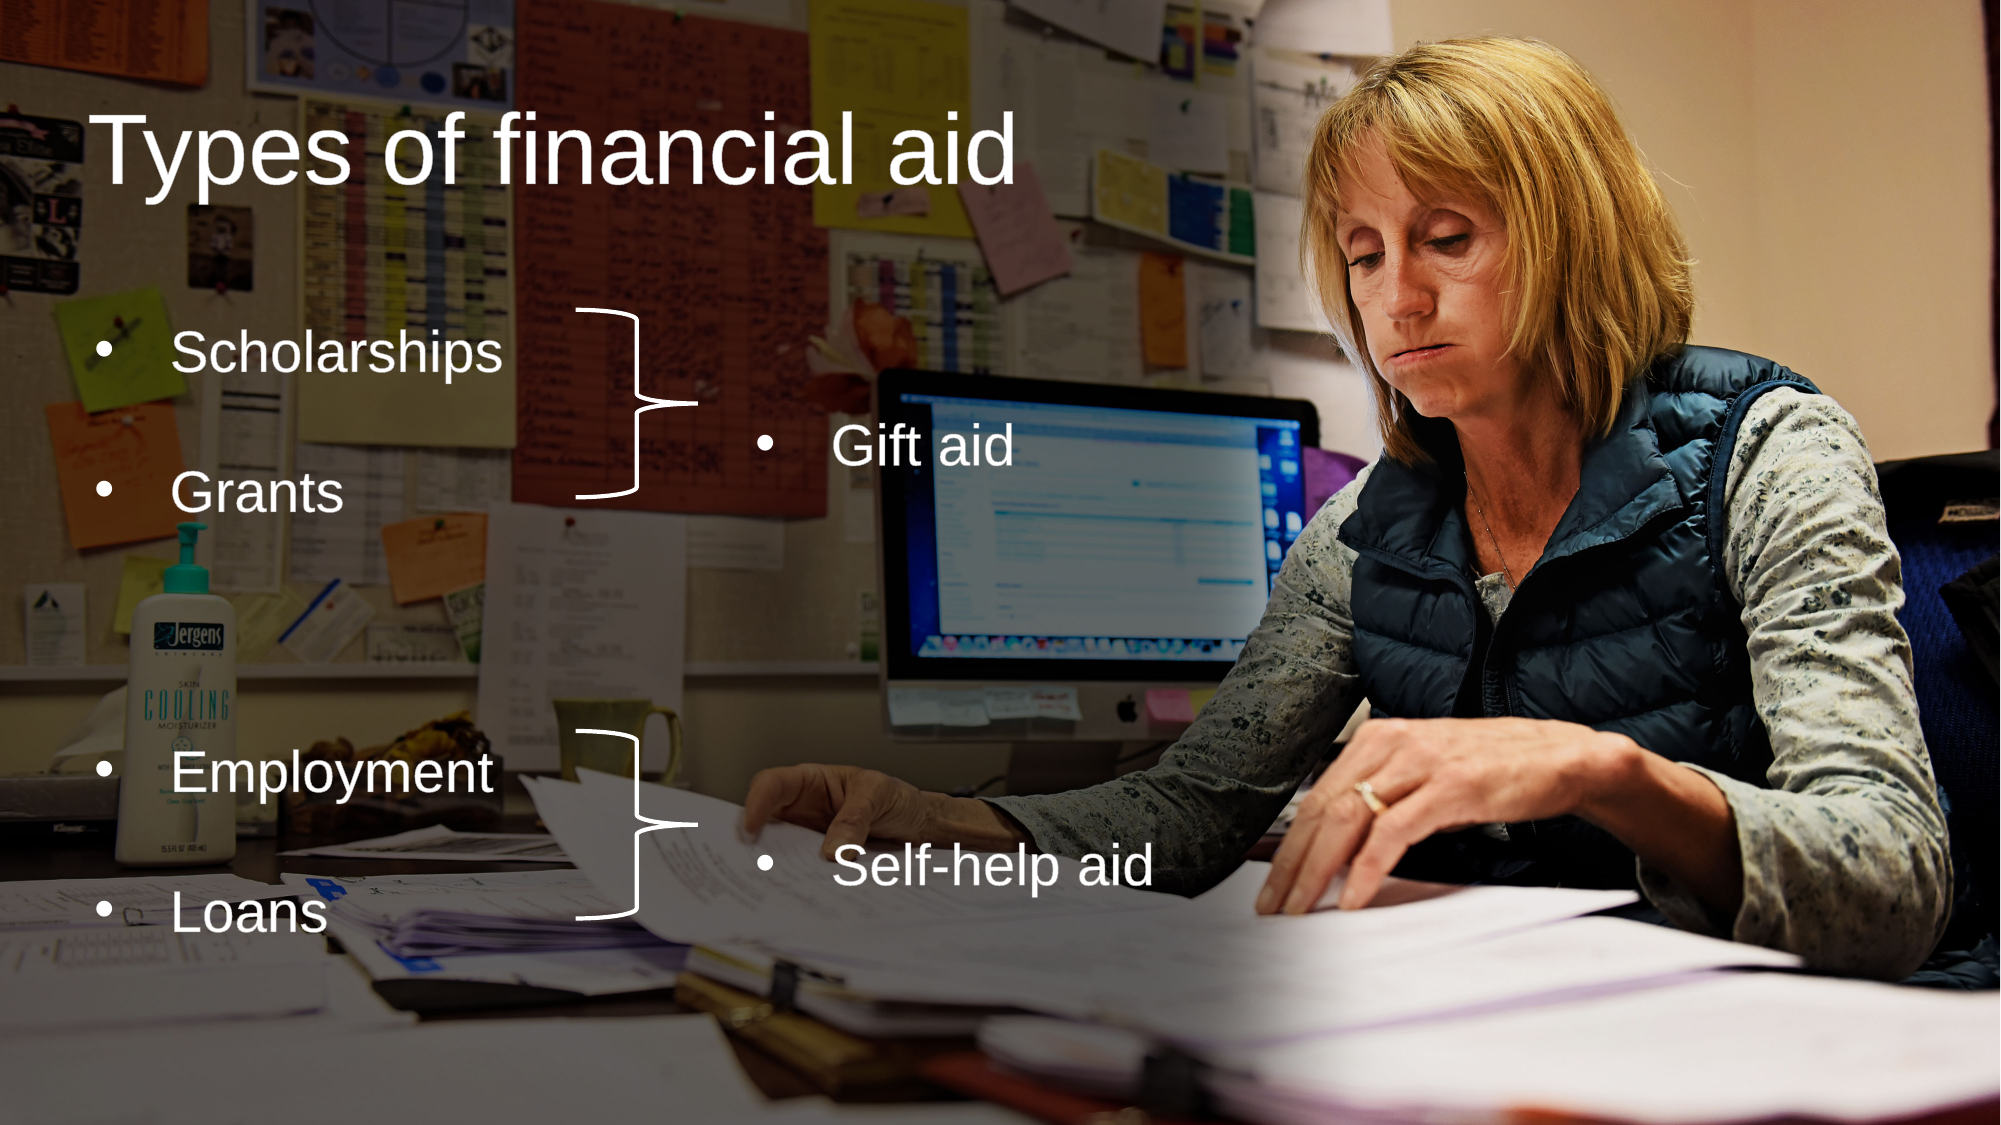

Types of financial aid
Scholarships
Grants

Employment
Loans
Gift aid

Self-help aid